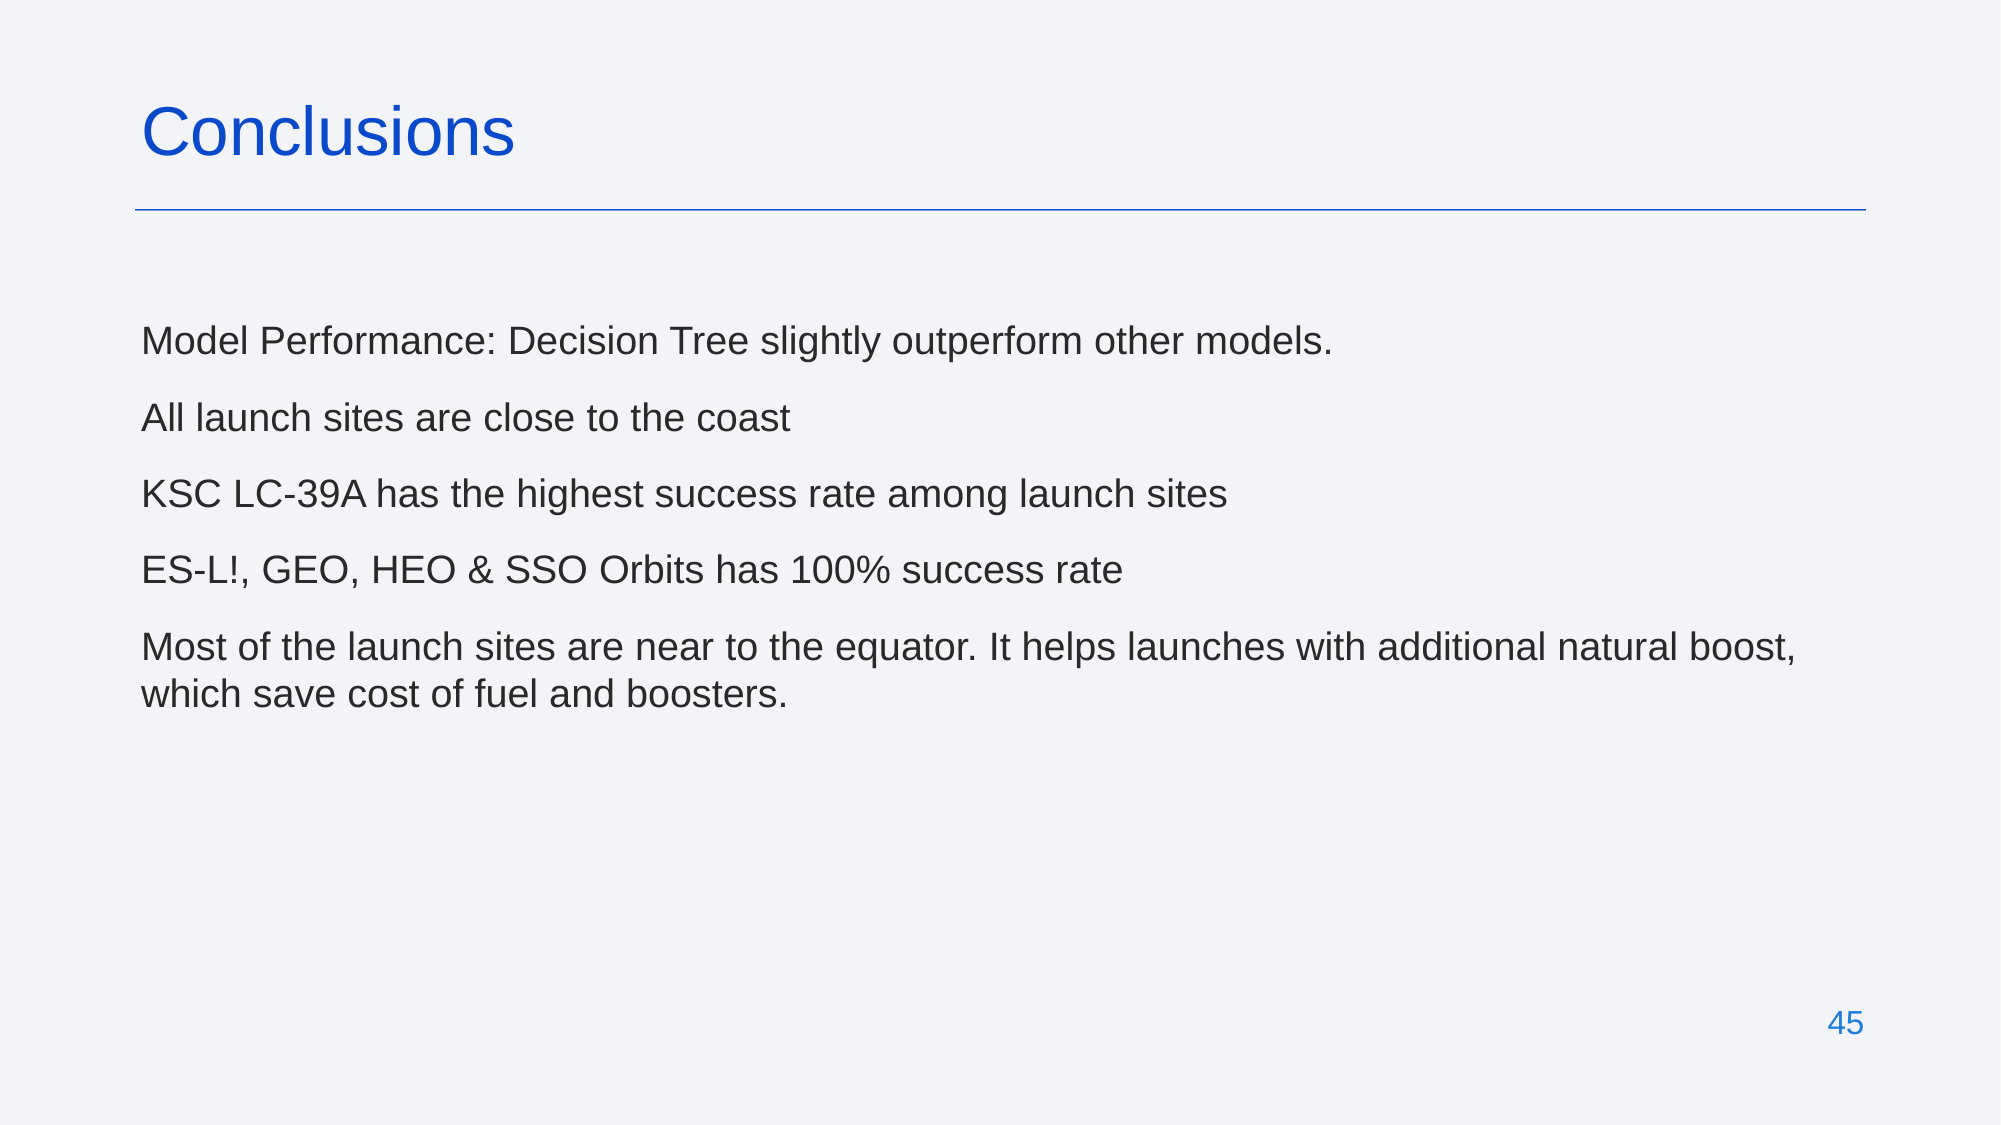

Conclusions
Model Performance: Decision Tree slightly outperform other models.
All launch sites are close to the coast
KSC LC-39A has the highest success rate among launch sites
ES-L!, GEO, HEO & SSO Orbits has 100% success rate
Most of the launch sites are near to the equator. It helps launches with additional natural boost, which save cost of fuel and boosters.
45